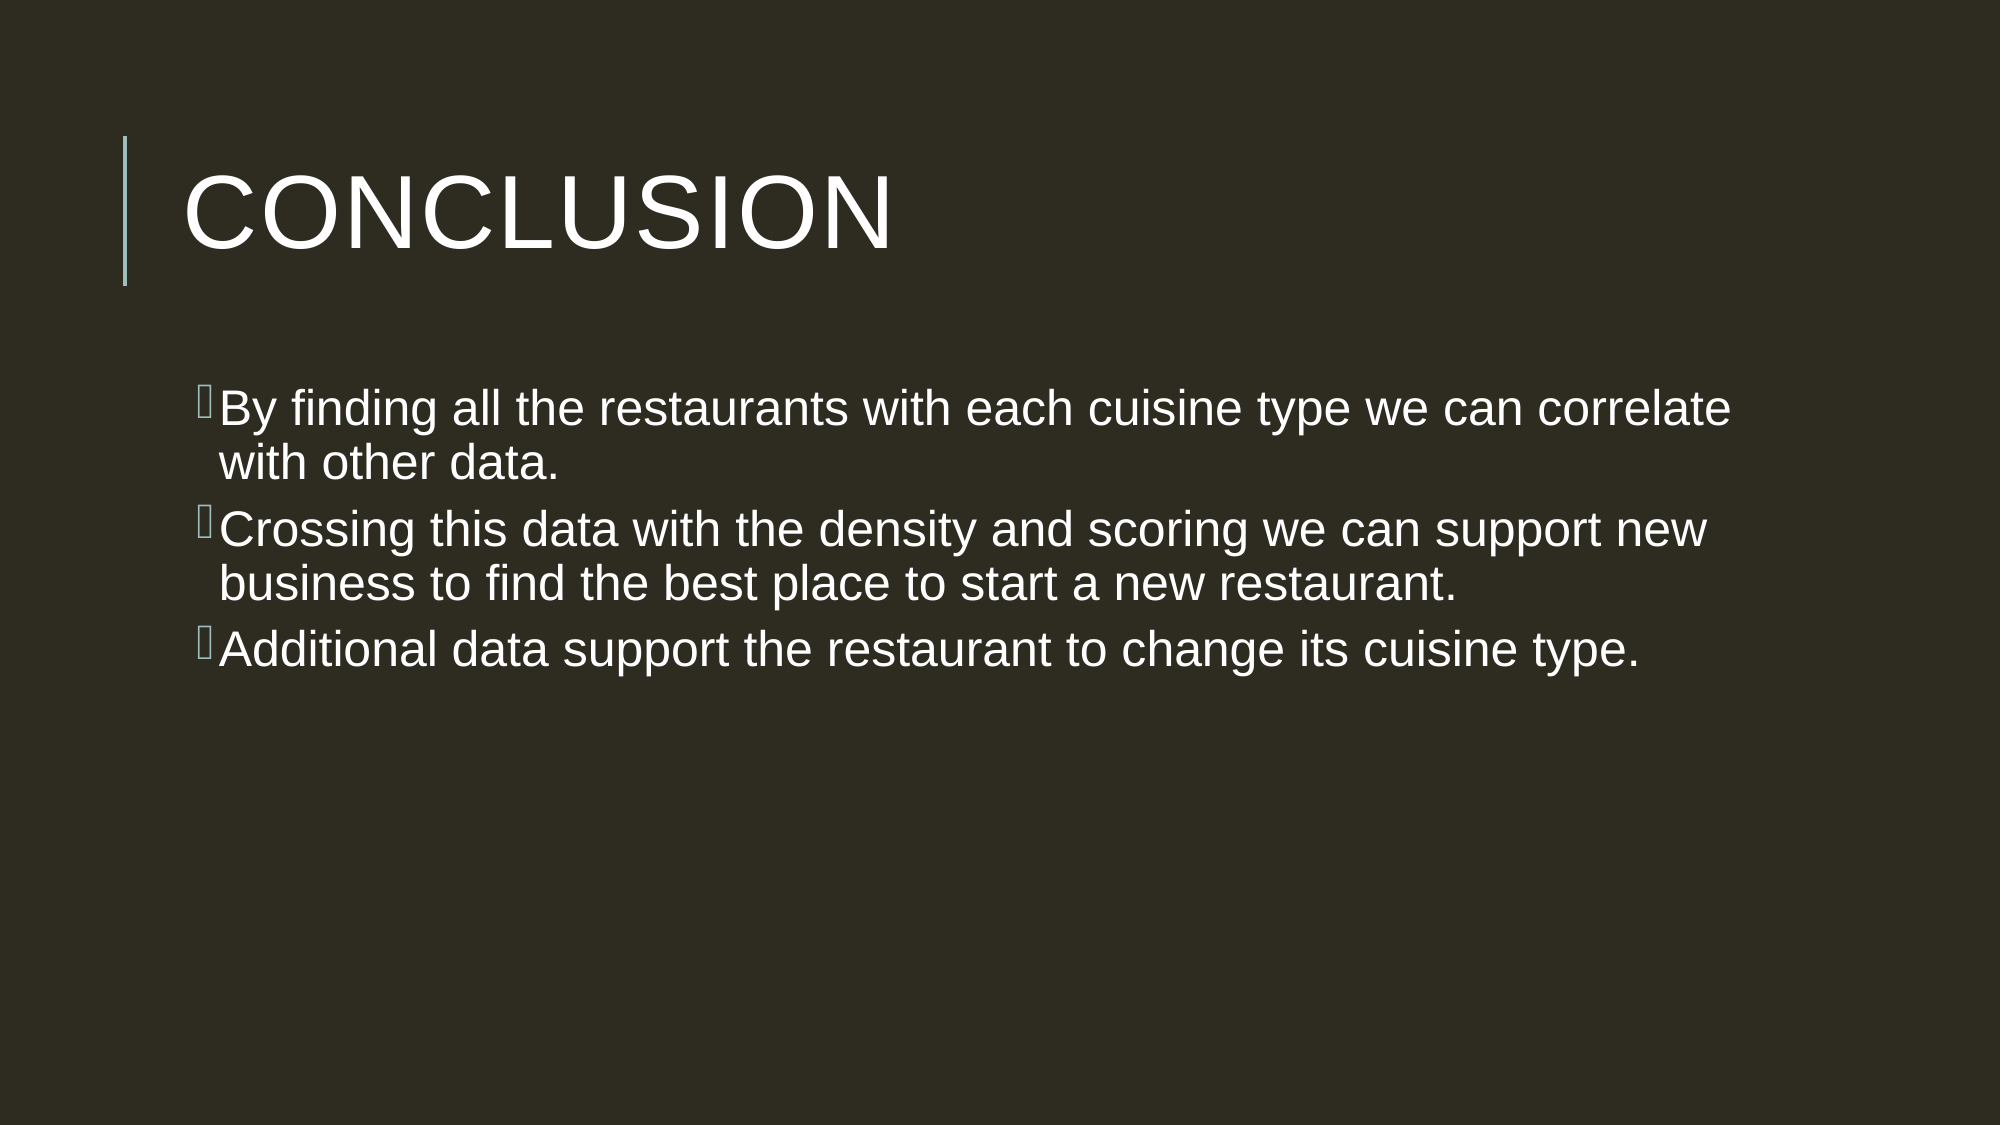

# Conclusion
By finding all the restaurants with each cuisine type we can correlate with other data.
Crossing this data with the density and scoring we can support new business to find the best place to start a new restaurant.
Additional data support the restaurant to change its cuisine type.